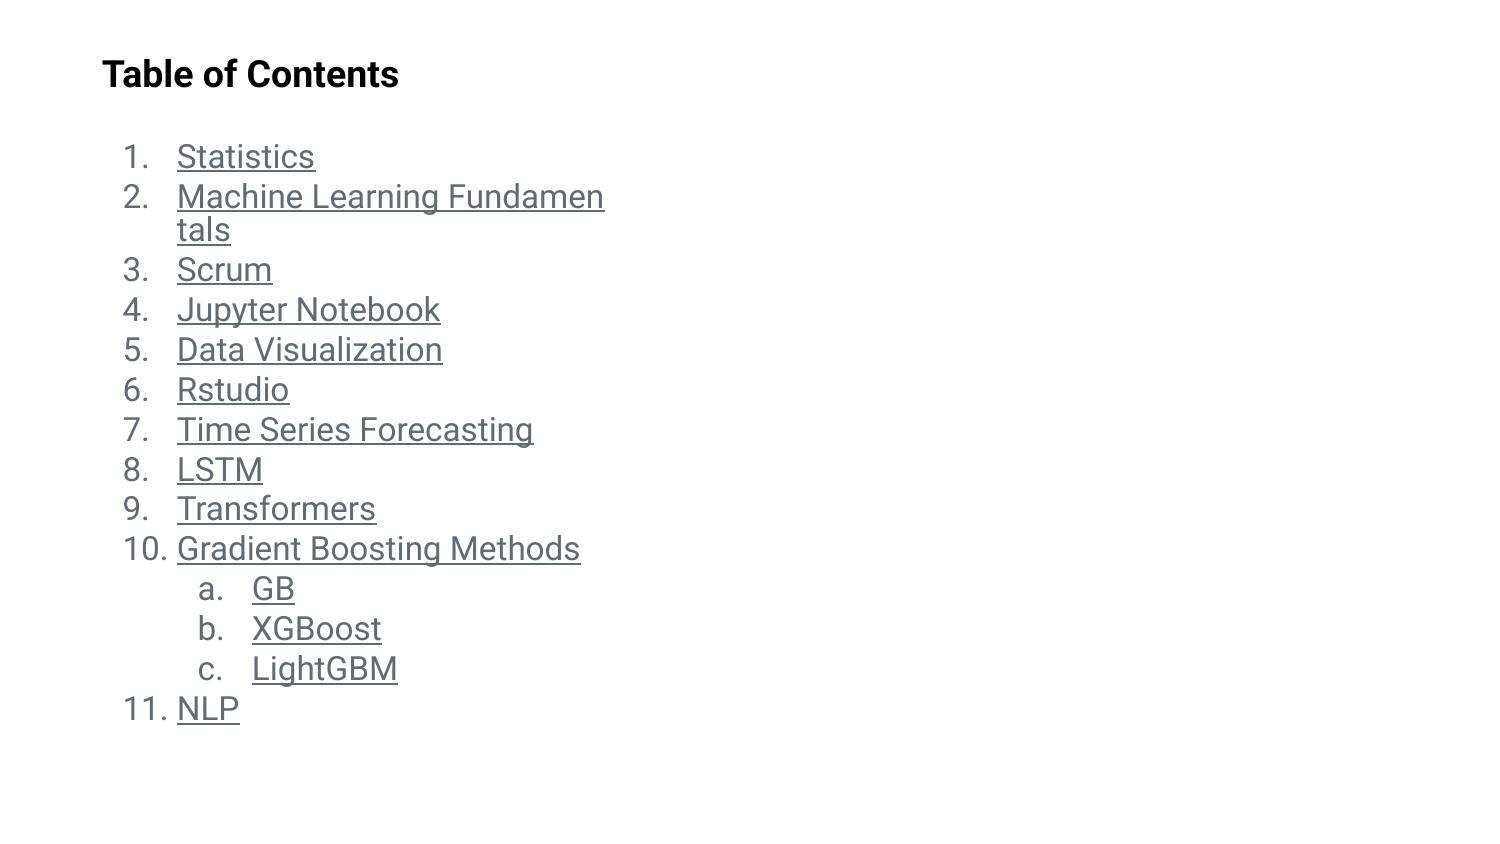

Table of Contents

Statistics
Machine Learning Fundamentals
Scrum
Jupyter Notebook
Data Visualization
Rstudio
Time Series Forecasting
LSTM
Transformers
Gradient Boosting Methods
GB
XGBoost
LightGBM
NLP